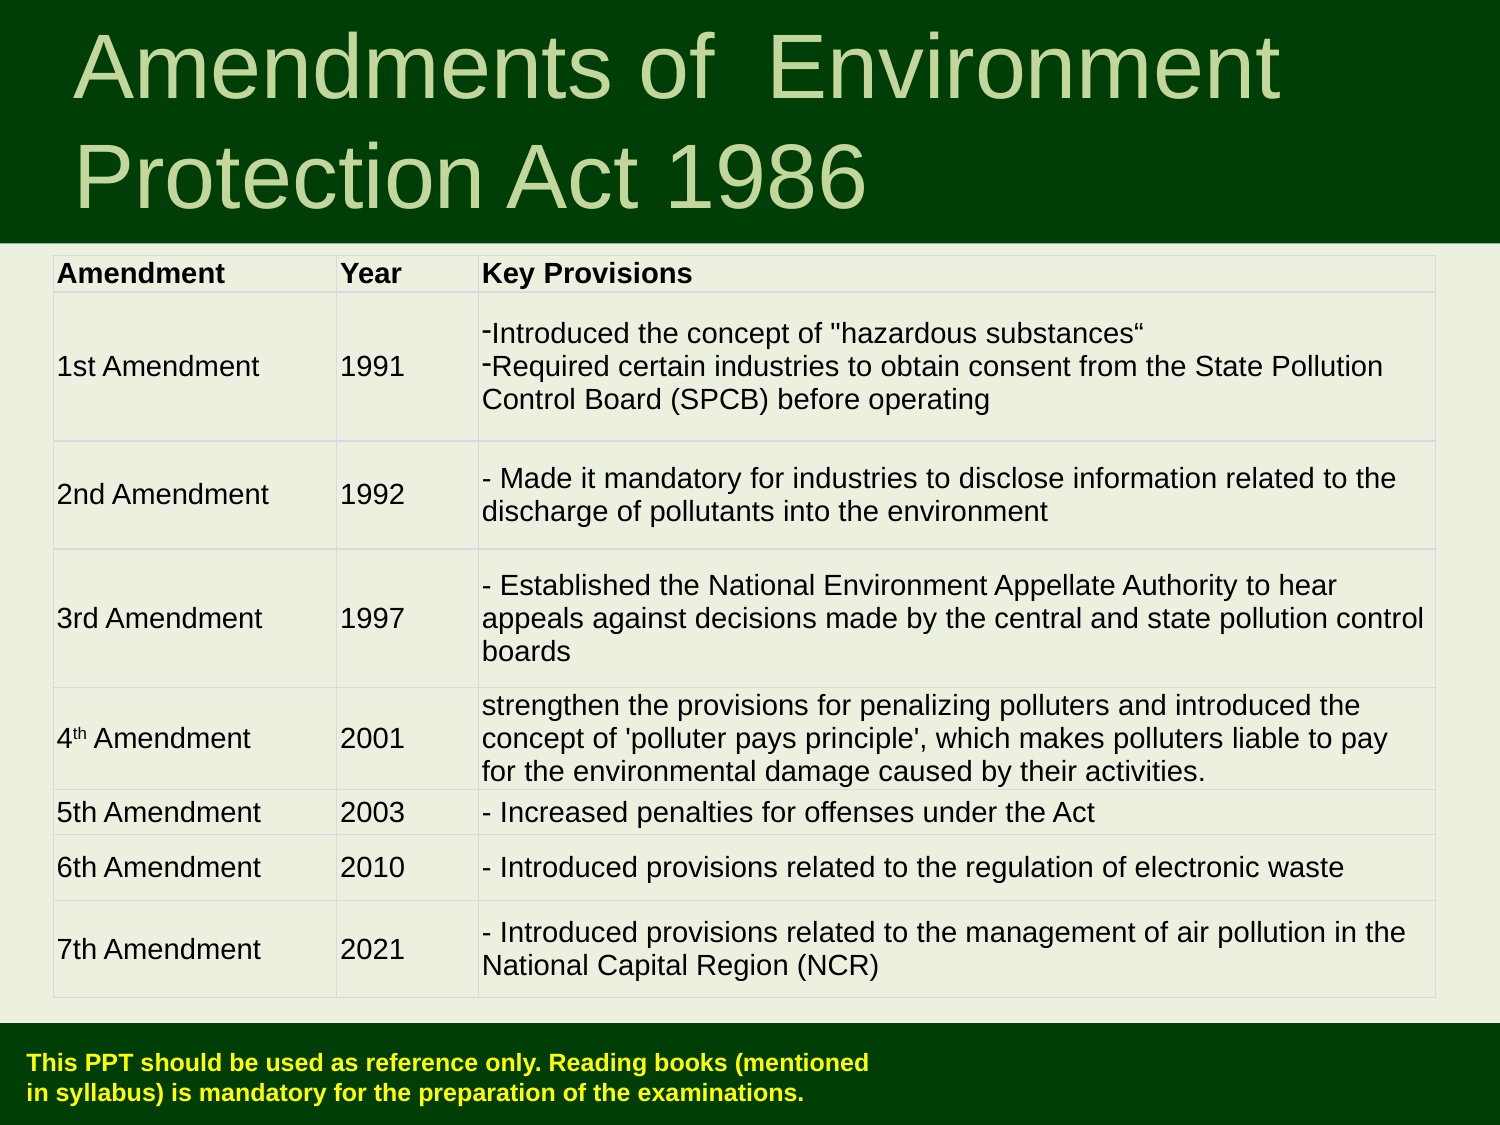

Amendments of  Environment Protection Act 1986
| Amendment | Year | Key Provisions |
| --- | --- | --- |
| 1st Amendment | 1991 | Introduced the concept of "hazardous substances“ Required certain industries to obtain consent from the State Pollution Control Board (SPCB) before operating |
| 2nd Amendment | 1992 | - Made it mandatory for industries to disclose information related to the discharge of pollutants into the environment |
| 3rd Amendment | 1997 | - Established the National Environment Appellate Authority to hear appeals against decisions made by the central and state pollution control boards |
| 4th Amendment | 2001 | strengthen the provisions for penalizing polluters and introduced the concept of 'polluter pays principle', which makes polluters liable to pay for the environmental damage caused by their activities. |
| 5th Amendment | 2003 | - Increased penalties for offenses under the Act |
| 6th Amendment | 2010 | - Introduced provisions related to the regulation of electronic waste |
| 7th Amendment | 2021 | - Introduced provisions related to the management of air pollution in the National Capital Region (NCR) |